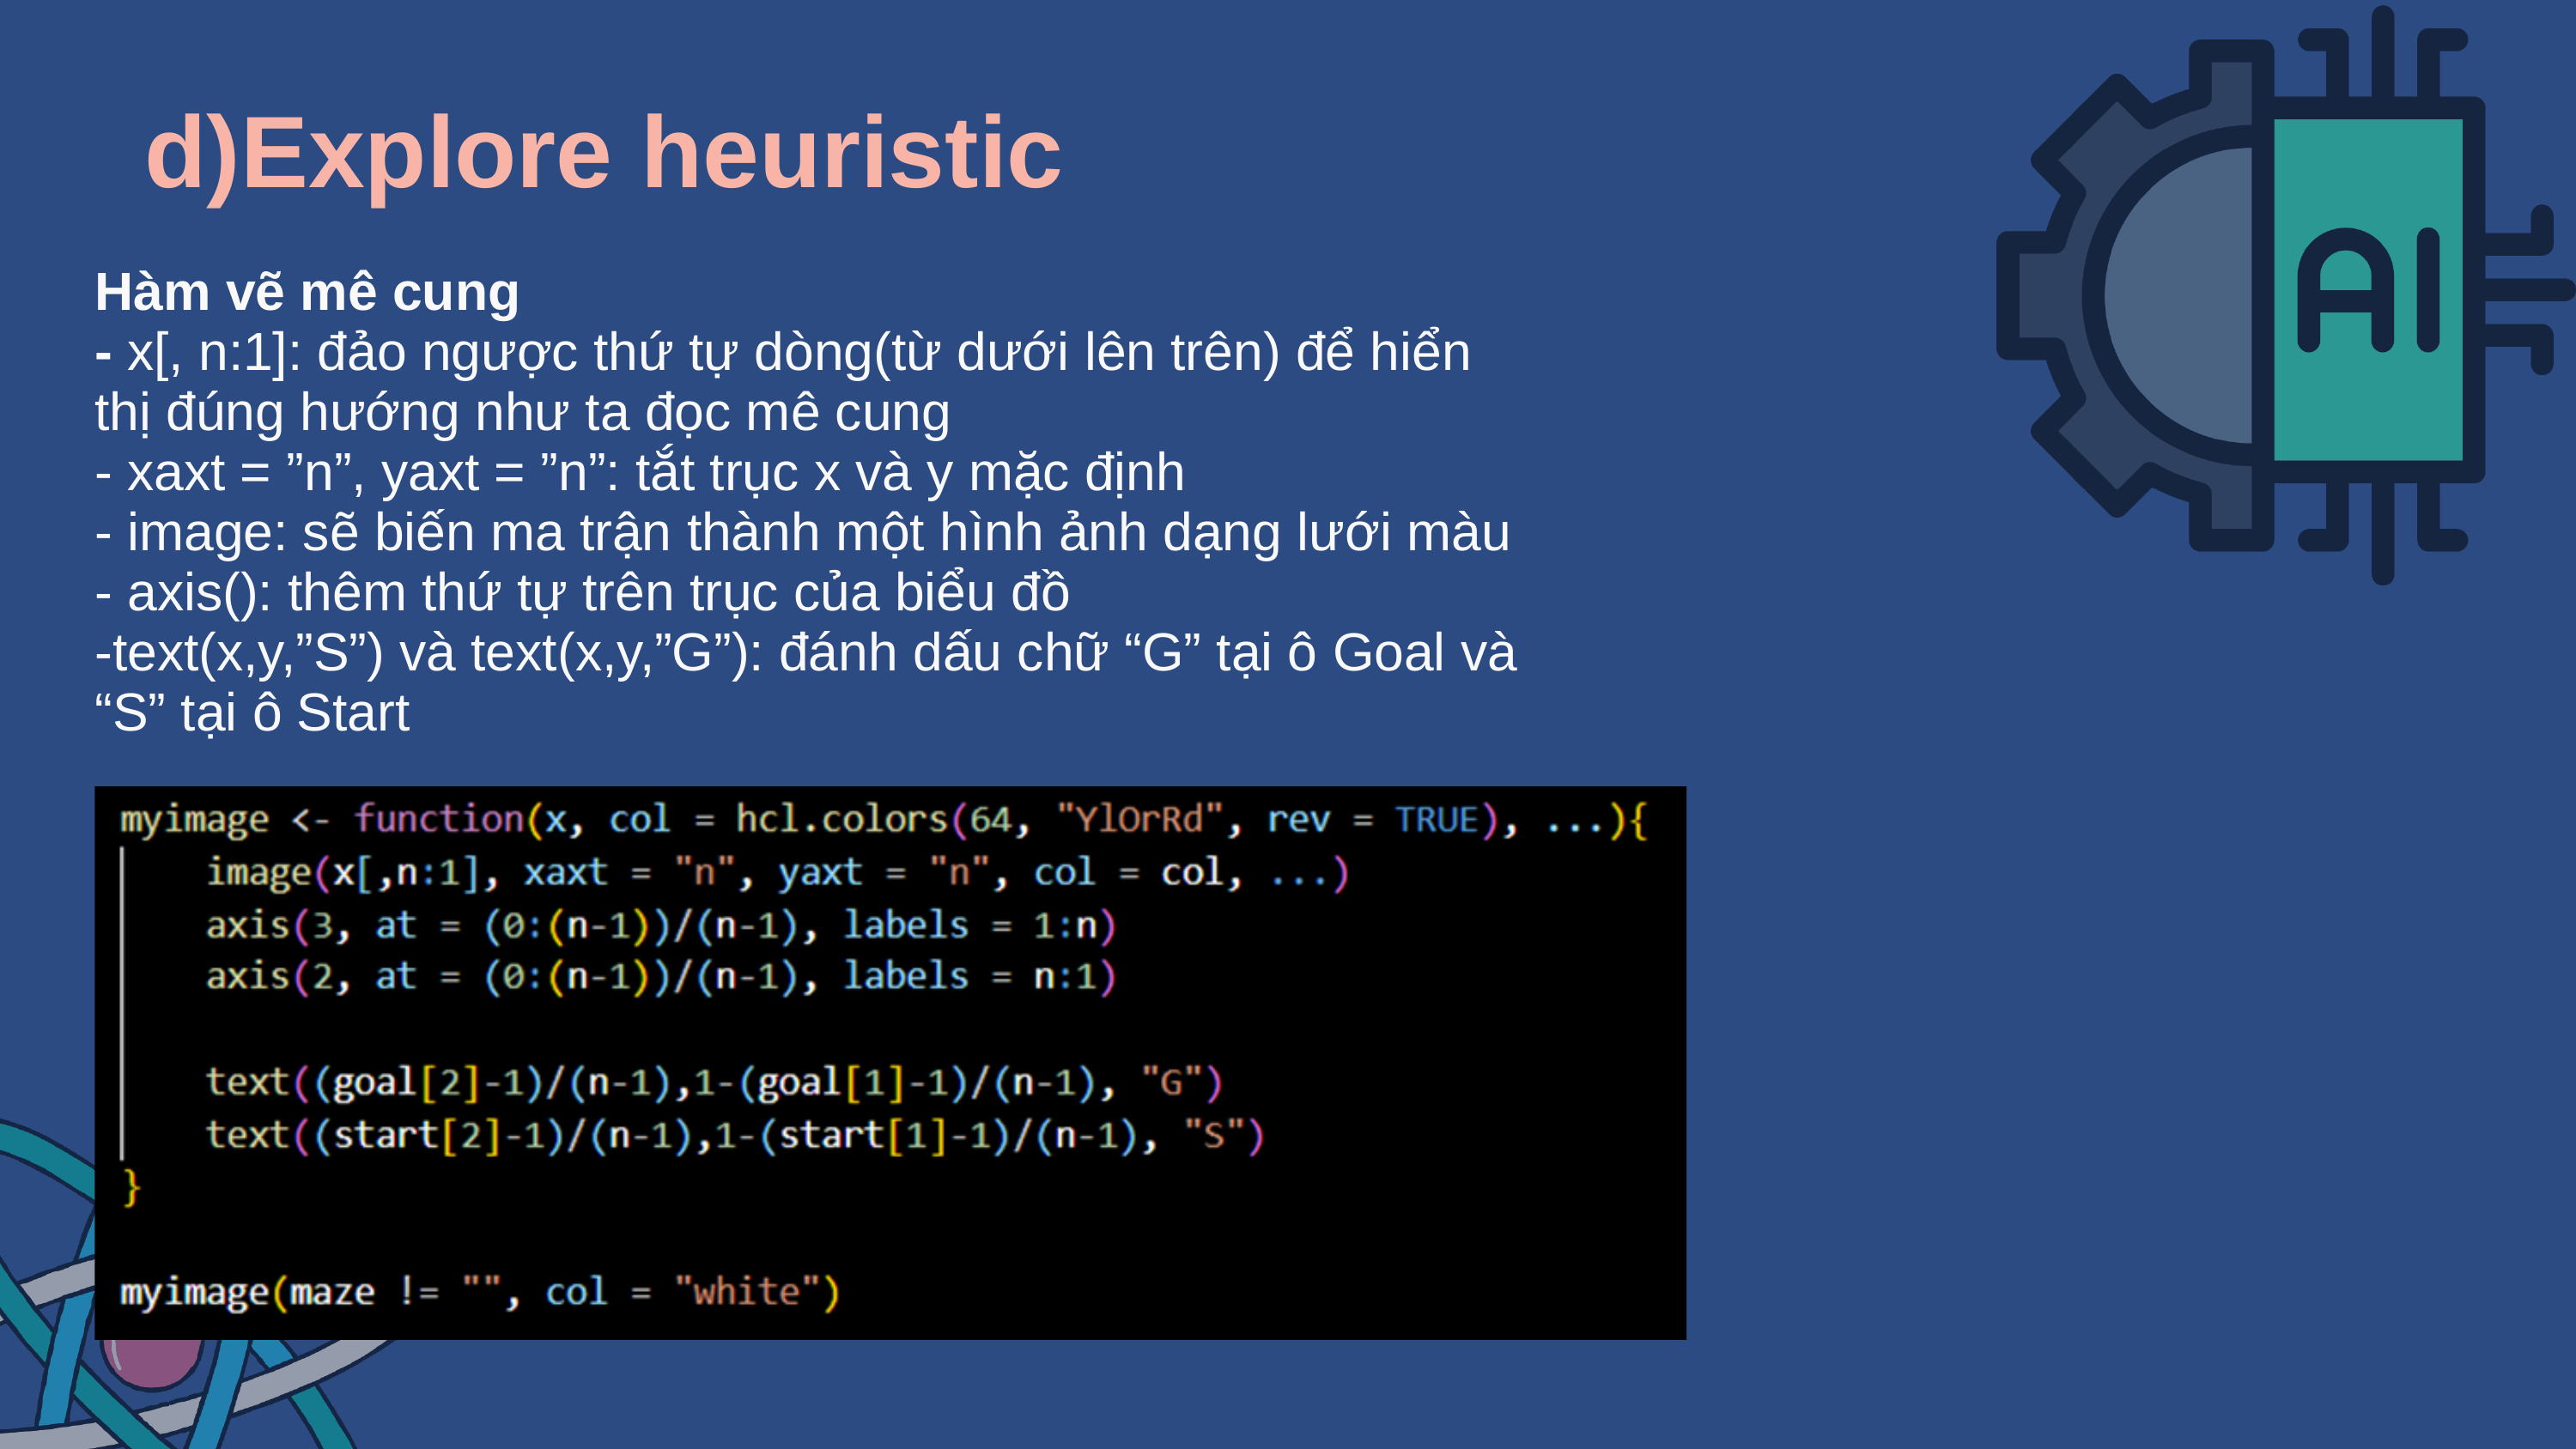

d)Explore heuristic

Hàm vẽ mê cung
- x[, n:1]: đảo ngược thứ tự dòng(từ dưới lên trên) để hiển thị đúng hướng như ta đọc mê cung
- xaxt = ”n”, yaxt = ”n”: tắt trục x và y mặc định
- image: sẽ biến ma trận thành một hình ảnh dạng lưới màu
- axis(): thêm thứ tự trên trục của biểu đồ
-text(x,y,”S”) và text(x,y,”G”): đánh dấu chữ “G” tại ô Goal và “S” tại ô Start